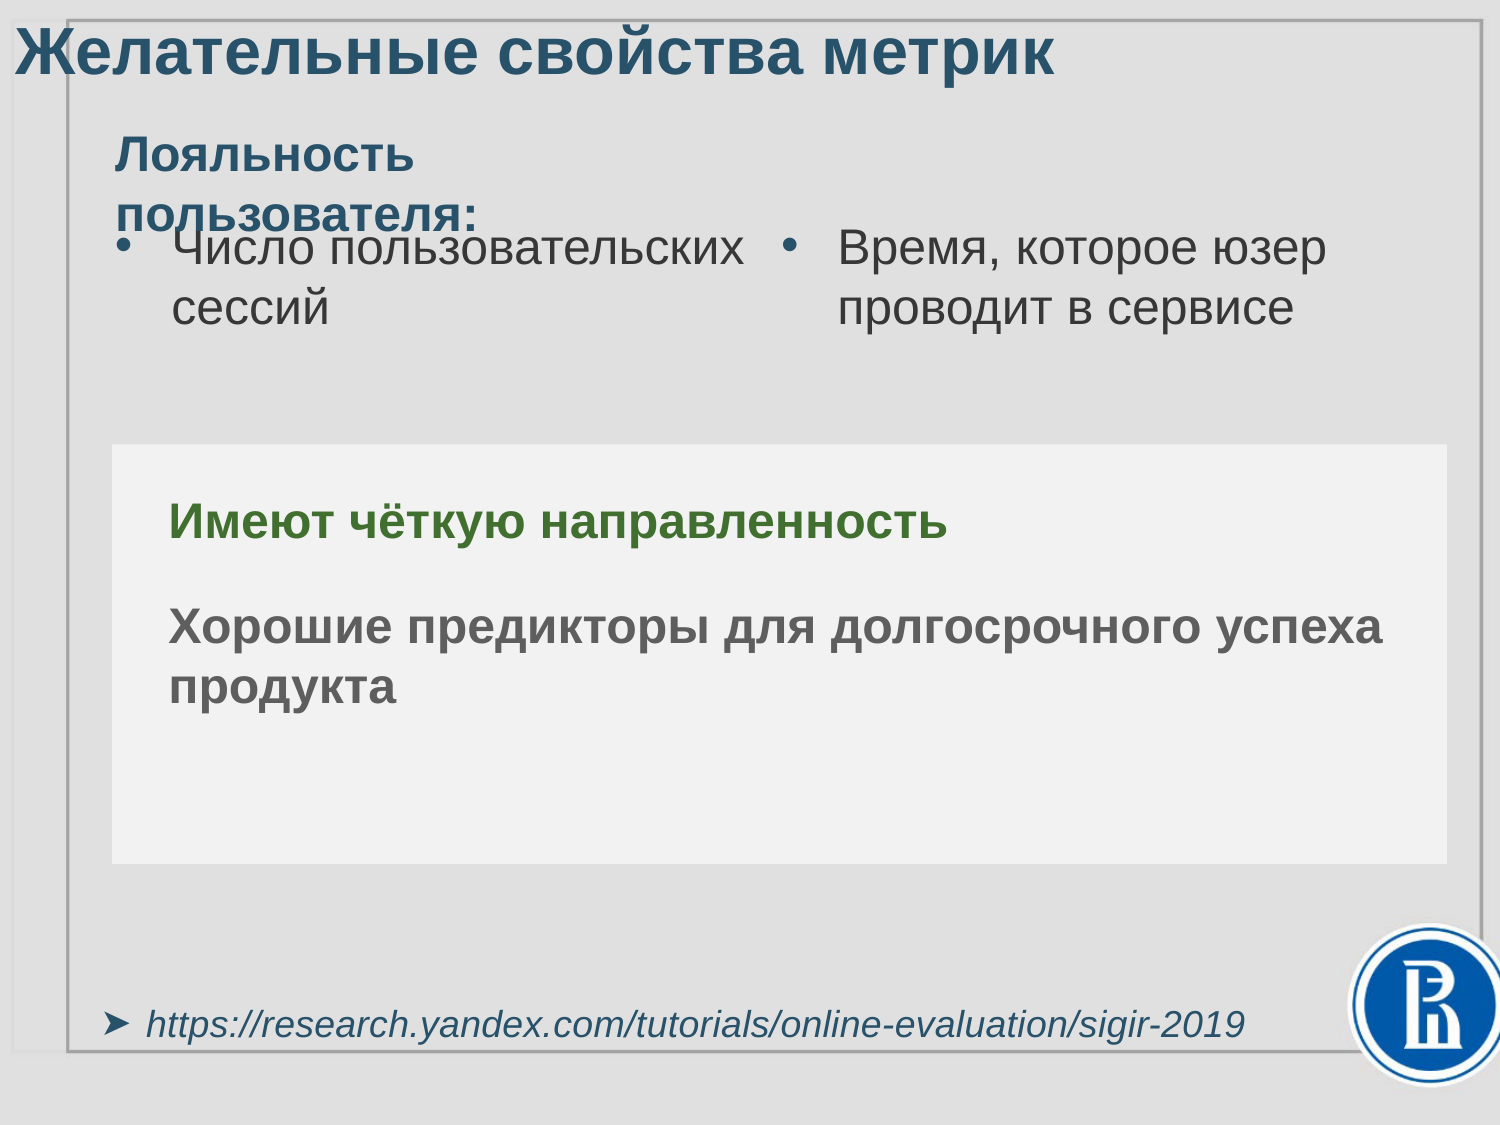

# Желательные свойства метрик
Лояльность пользователя:
Число пользовательских сессий
Время, которое юзер проводит в сервисе

Имеют чёткую направленность
Хорошие предикторы для долгосрочного успеха продукта

https://research.yandex.com/tutorials/online-evaluation/sigir-2019